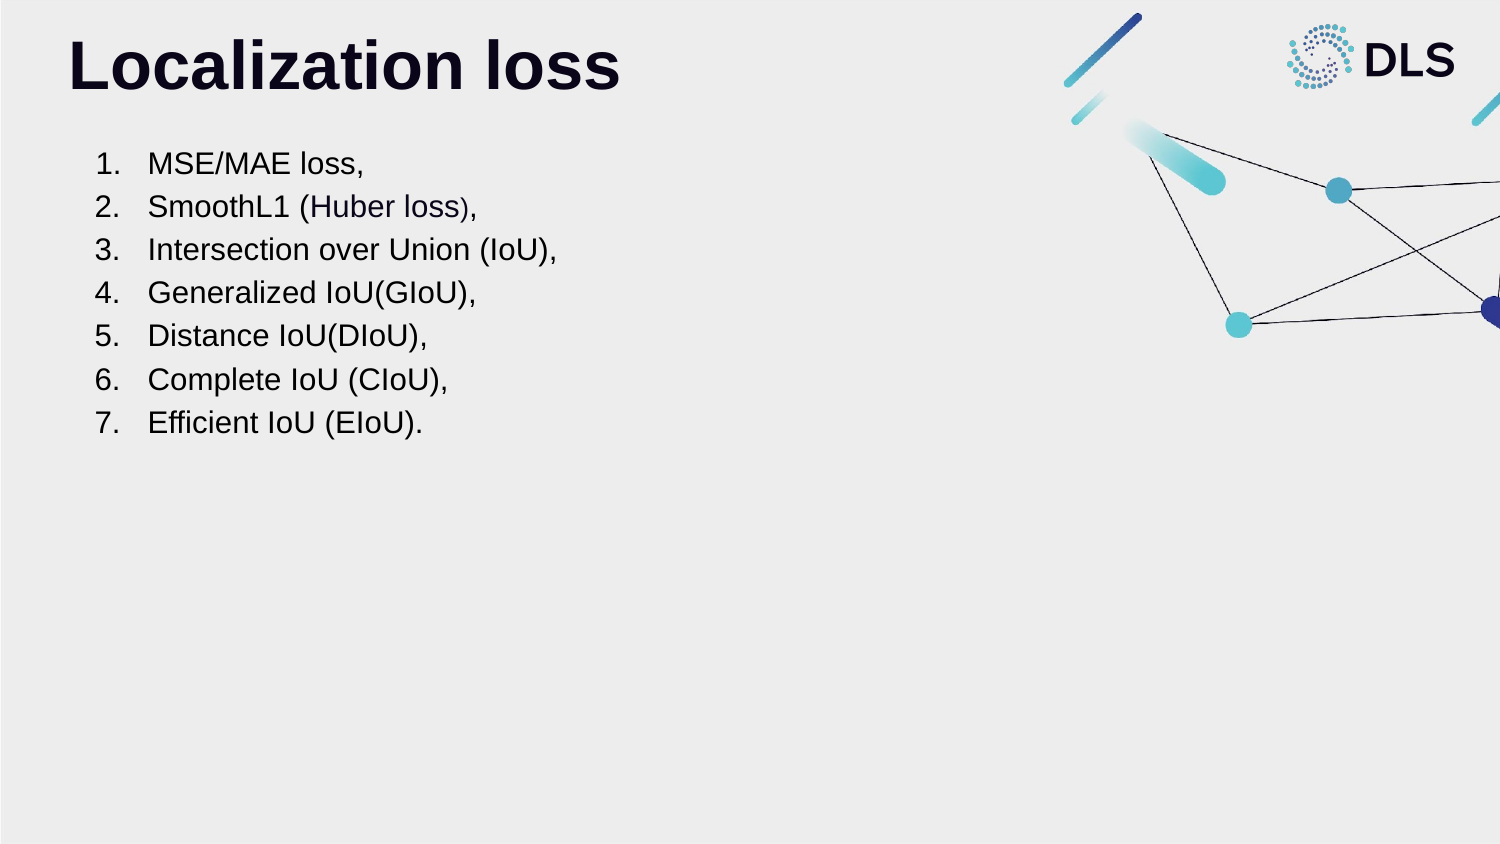

# Localization loss
MSE/MAE loss,
SmoothL1 (Huber loss),
Intersection over Union (IoU),
Generalized IoU(GIoU),
Distance IoU(DIoU),
Complete IoU (CIoU),
Efficient IoU (EIoU).